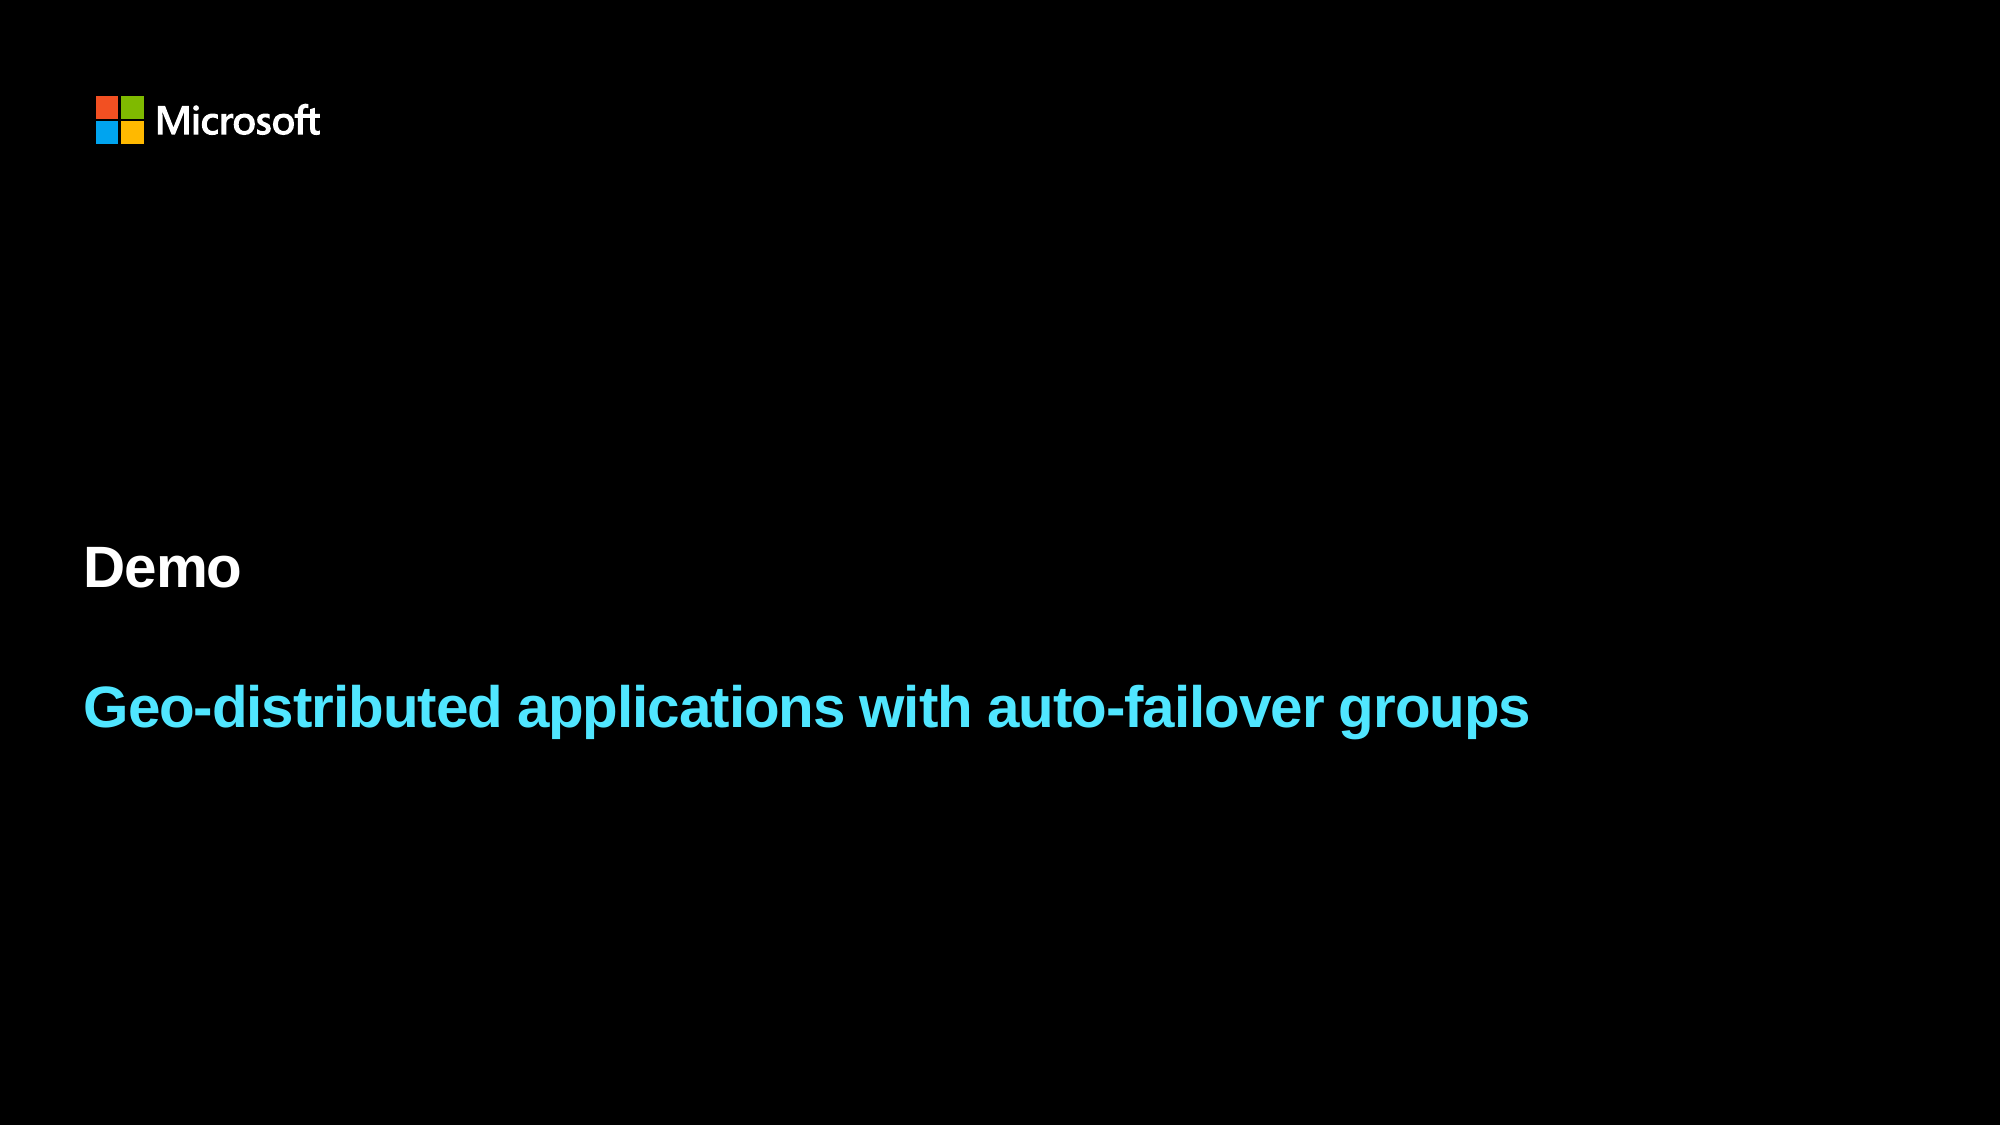

# Demo Geo-distributed applications with auto-failover groups